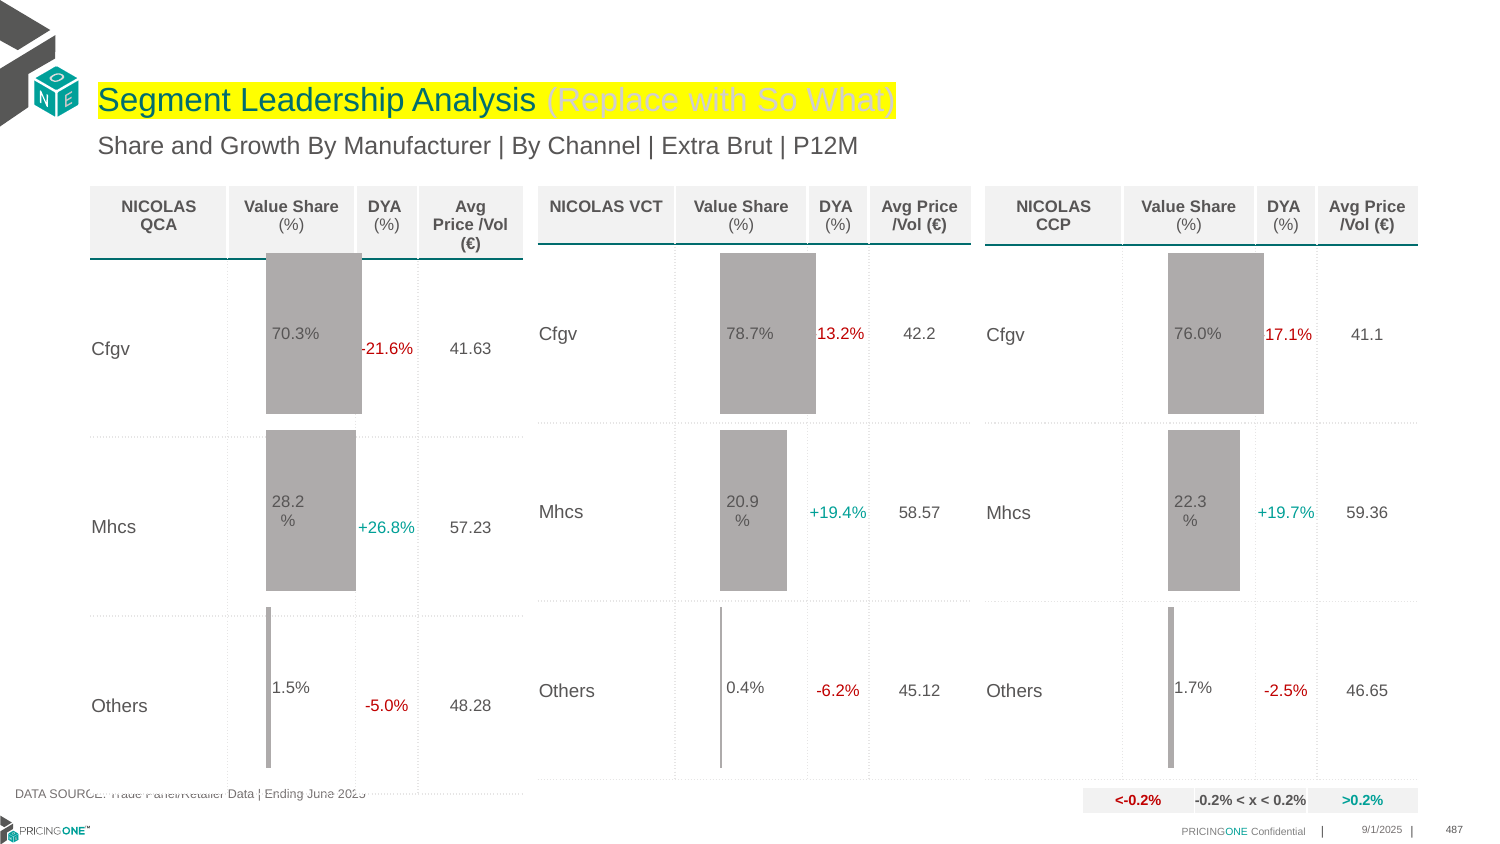

# Segment Leadership Analysis (Replace with So What)
Share and Growth By Manufacturer | By Channel | Extra Brut | P12M
| NICOLAS VCT | Value Share (%) | DYA (%) | Avg Price /Vol (€) |
| --- | --- | --- | --- |
| Cfgv |  | -13.2% | 42.2 |
| Mhcs |  | +19.4% | 58.57 |
| Others |  | -6.2% | 45.12 |
| NICOLAS QCA | Value Share (%) | DYA (%) | Avg Price /Vol (€) |
| --- | --- | --- | --- |
| Cfgv |  | -21.6% | 41.63 |
| Mhcs |  | +26.8% | 57.23 |
| Others |  | -5.0% | 48.28 |
| NICOLAS CCP | Value Share (%) | DYA (%) | Avg Price /Vol (€) |
| --- | --- | --- | --- |
| Cfgv |  | -17.1% | 41.1 |
| Mhcs |  | +19.7% | 59.36 |
| Others |  | -2.5% | 46.65 |

### Chart

| Category | Extra Brut | NICOLAS QCA |
|---|---|
|  | 0.7027075215697189 |

### Chart

| Category | Extra Brut | NICOLAS VCT |
|---|---|
|  | 0.7867696120484224 |

### Chart

| Category | Extra Brut | NICOLAS CCP |
|---|---|
|  | 0.7596925197679539 |
DATA SOURCE: Trade Panel/Retailer Data | Ending June 2025
| <-0.2% | -0.2% < x < 0.2% | >0.2% |
| --- | --- | --- |

9/1/2025
487